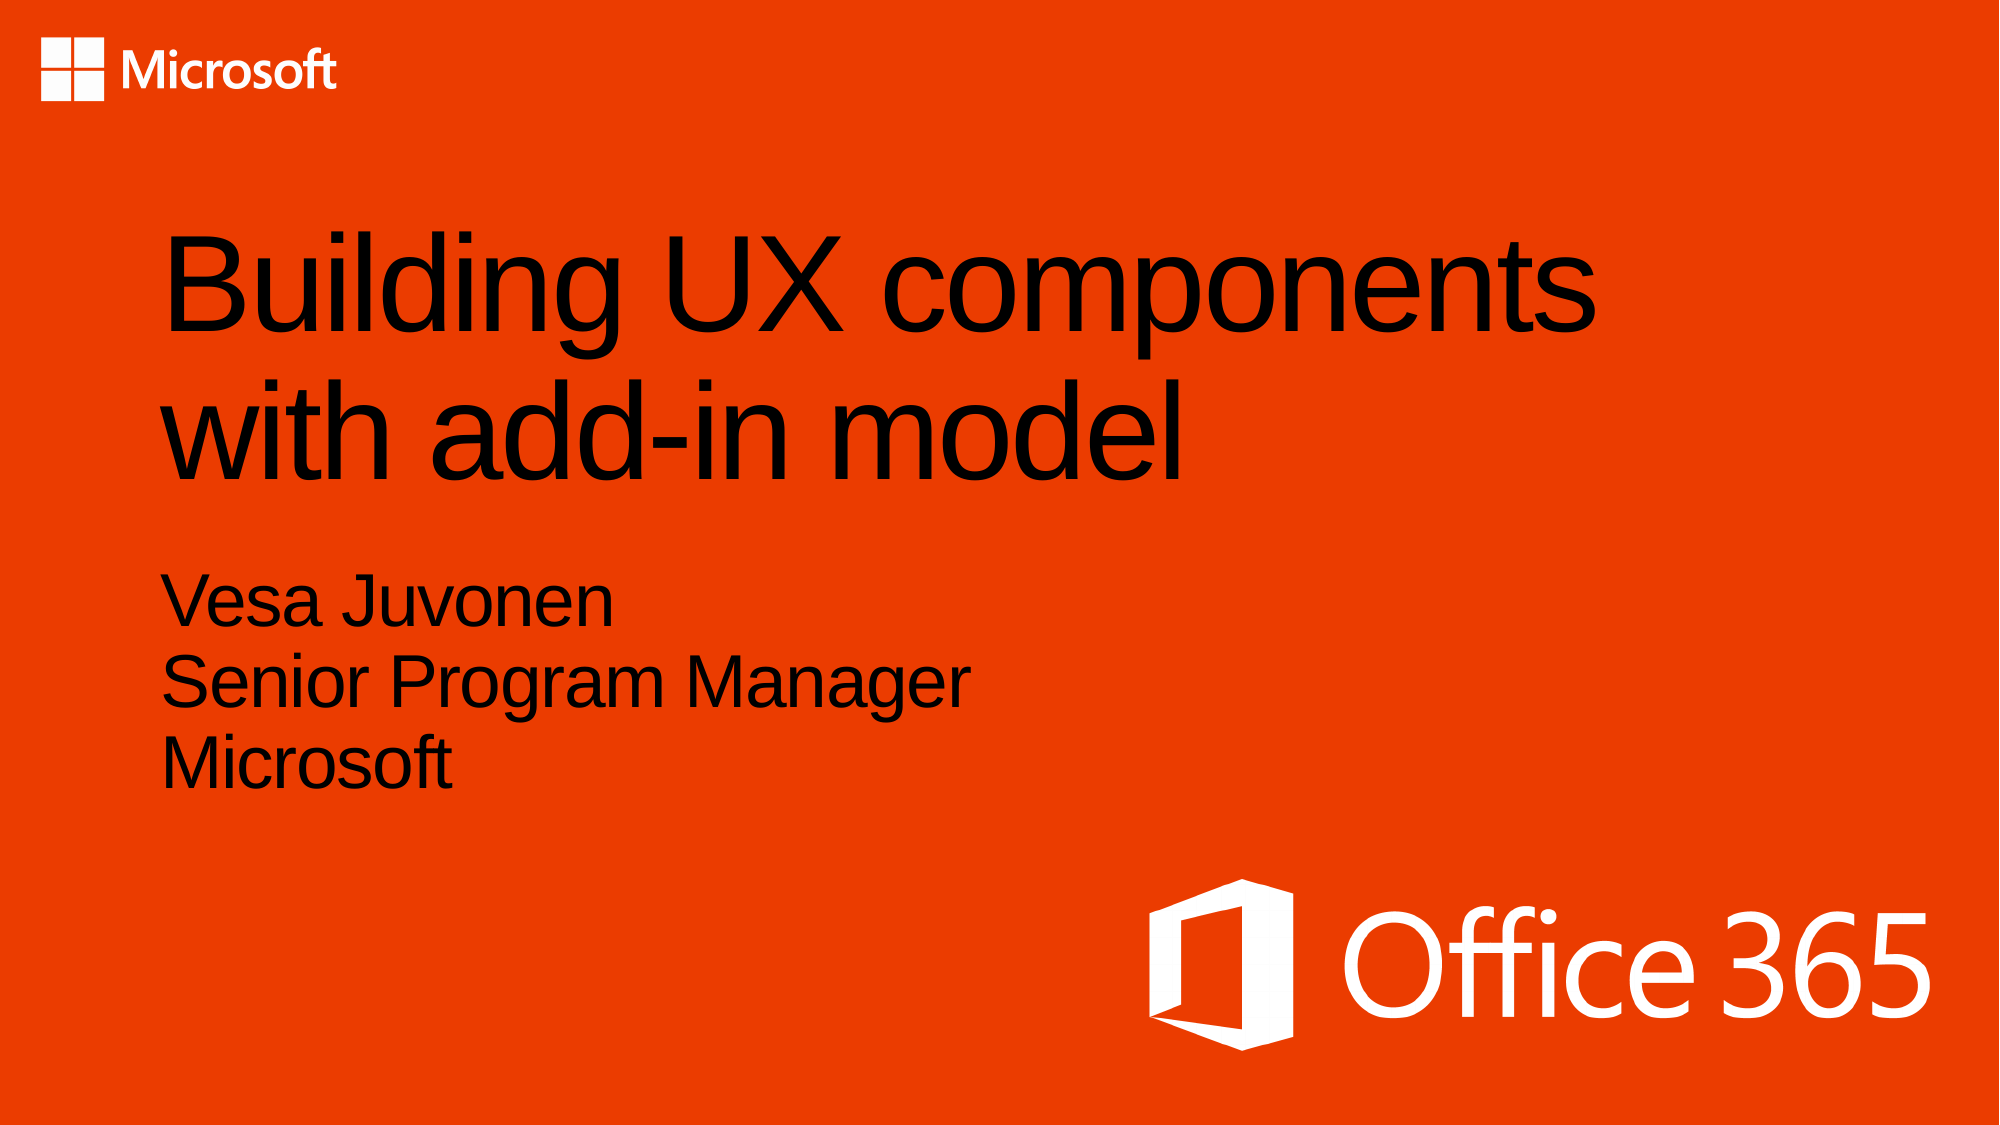

# Building UX components with add-in model
Vesa Juvonen
Senior Program Manager
Microsoft